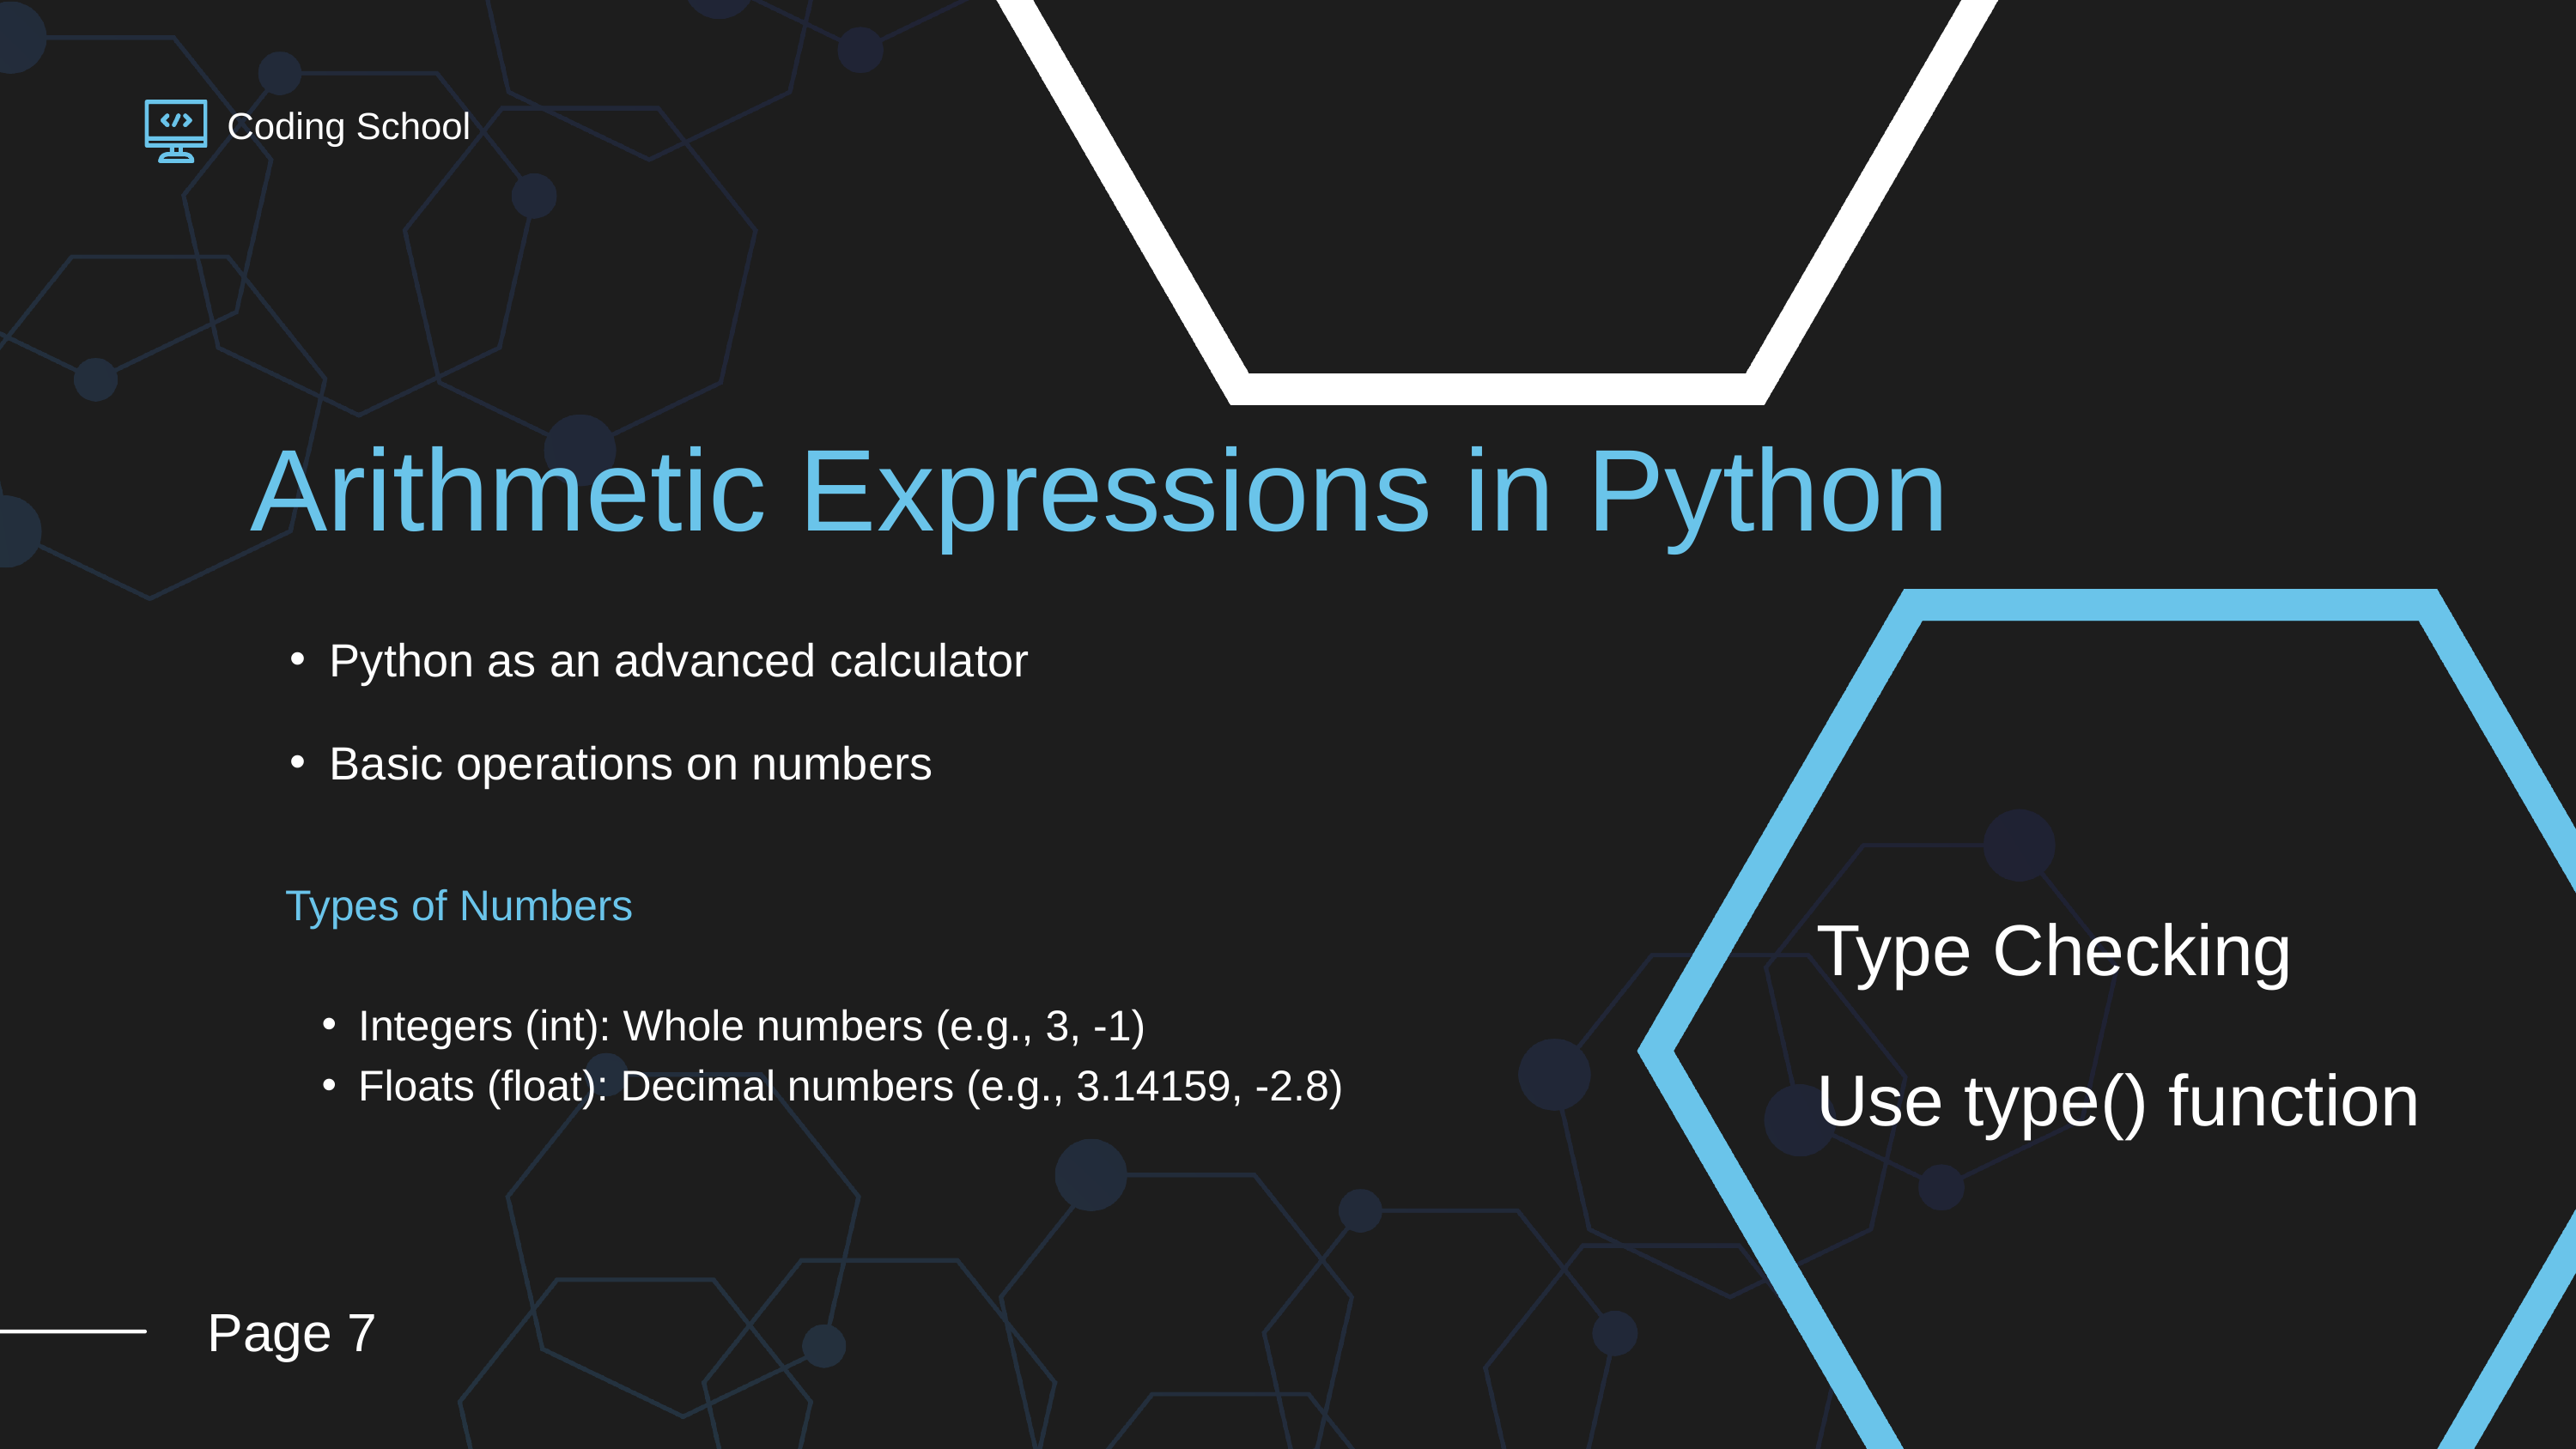

Coding School

Arithmetic Expressions in Python
Python as an advanced calculator
Basic operations on numbers

Types of Numbers

Integers (int): Whole numbers (e.g., 3, -1)
Floats (float): Decimal numbers (e.g., 3.14159, -2.8)
Type Checking

Use type() function
Page 7